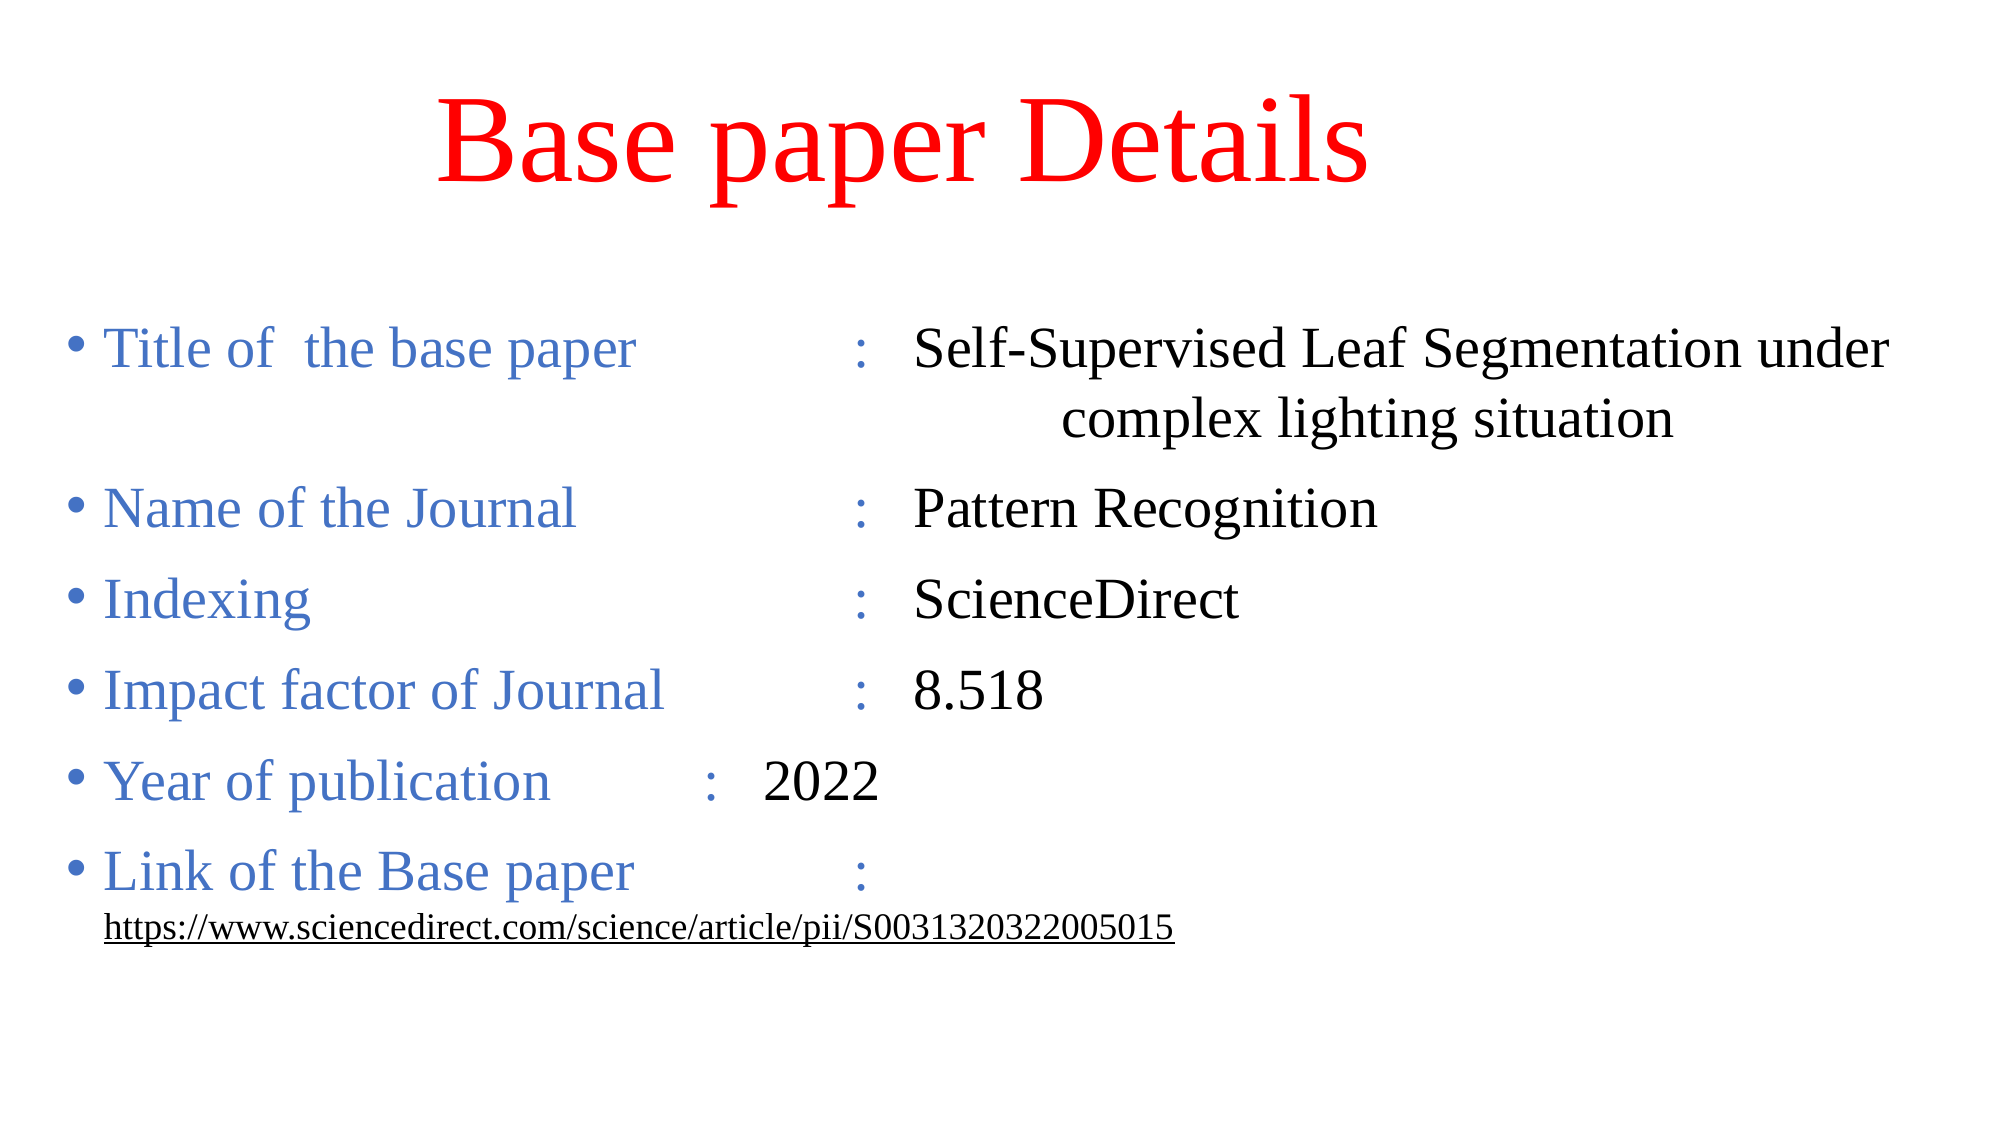

# Base paper Details
Title of  the base paper		:   Self-Supervised Leaf Segmentation under                     			          		    complex lighting situation
Name of the Journal		:   Pattern Recognition
Indexing 				:   ScienceDirect
Impact factor of Journal		:   8.518
Year of publication		:   2022
Link of the Base paper		:   https://www.sciencedirect.com/science/article/pii/S0031320322005015